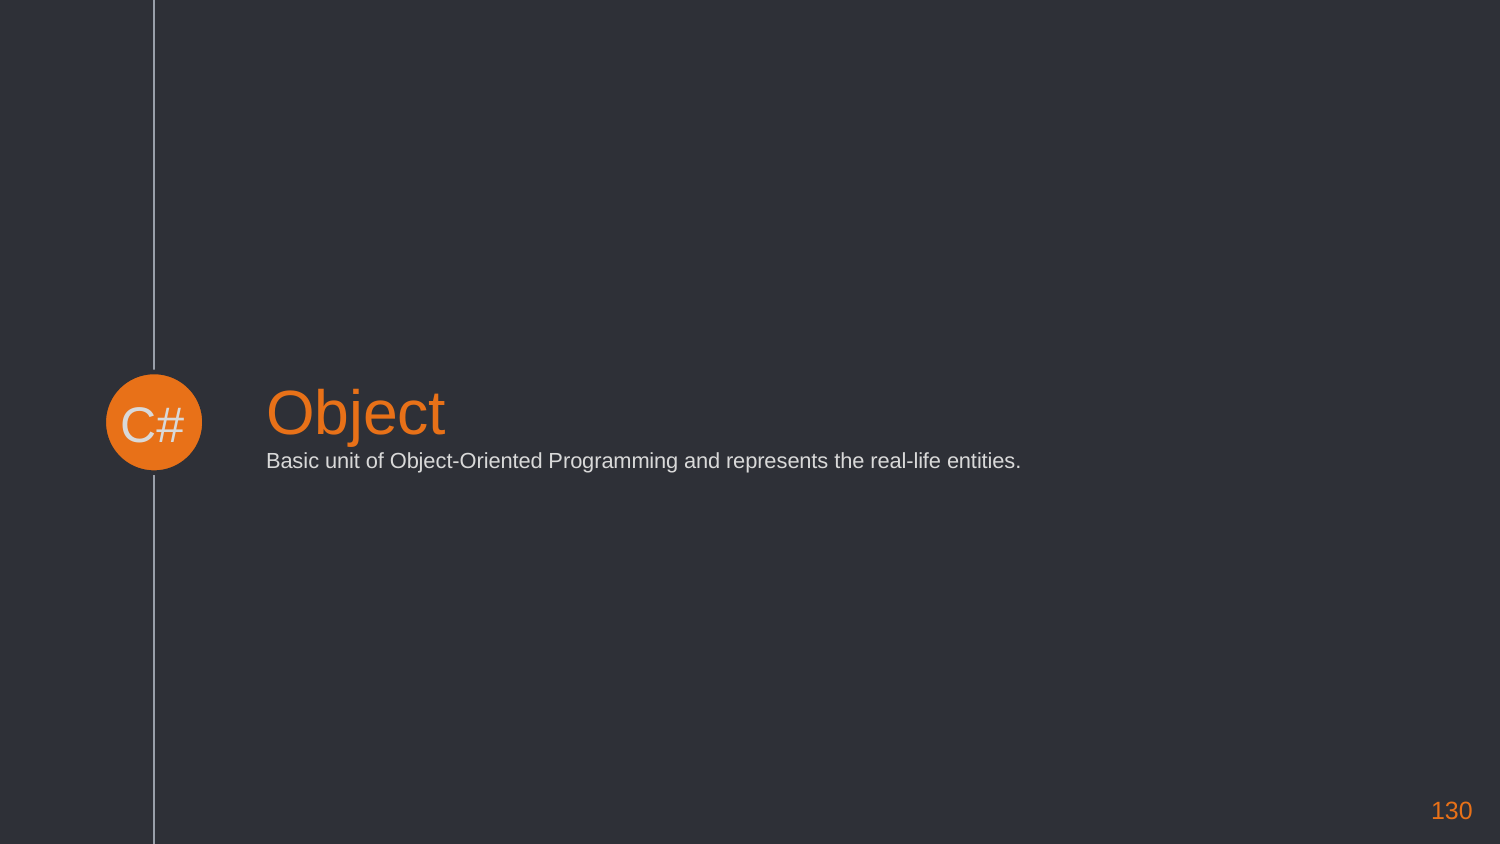

C#
# Object Basic unit of Object-Oriented Programming and represents the real-life entities.
130